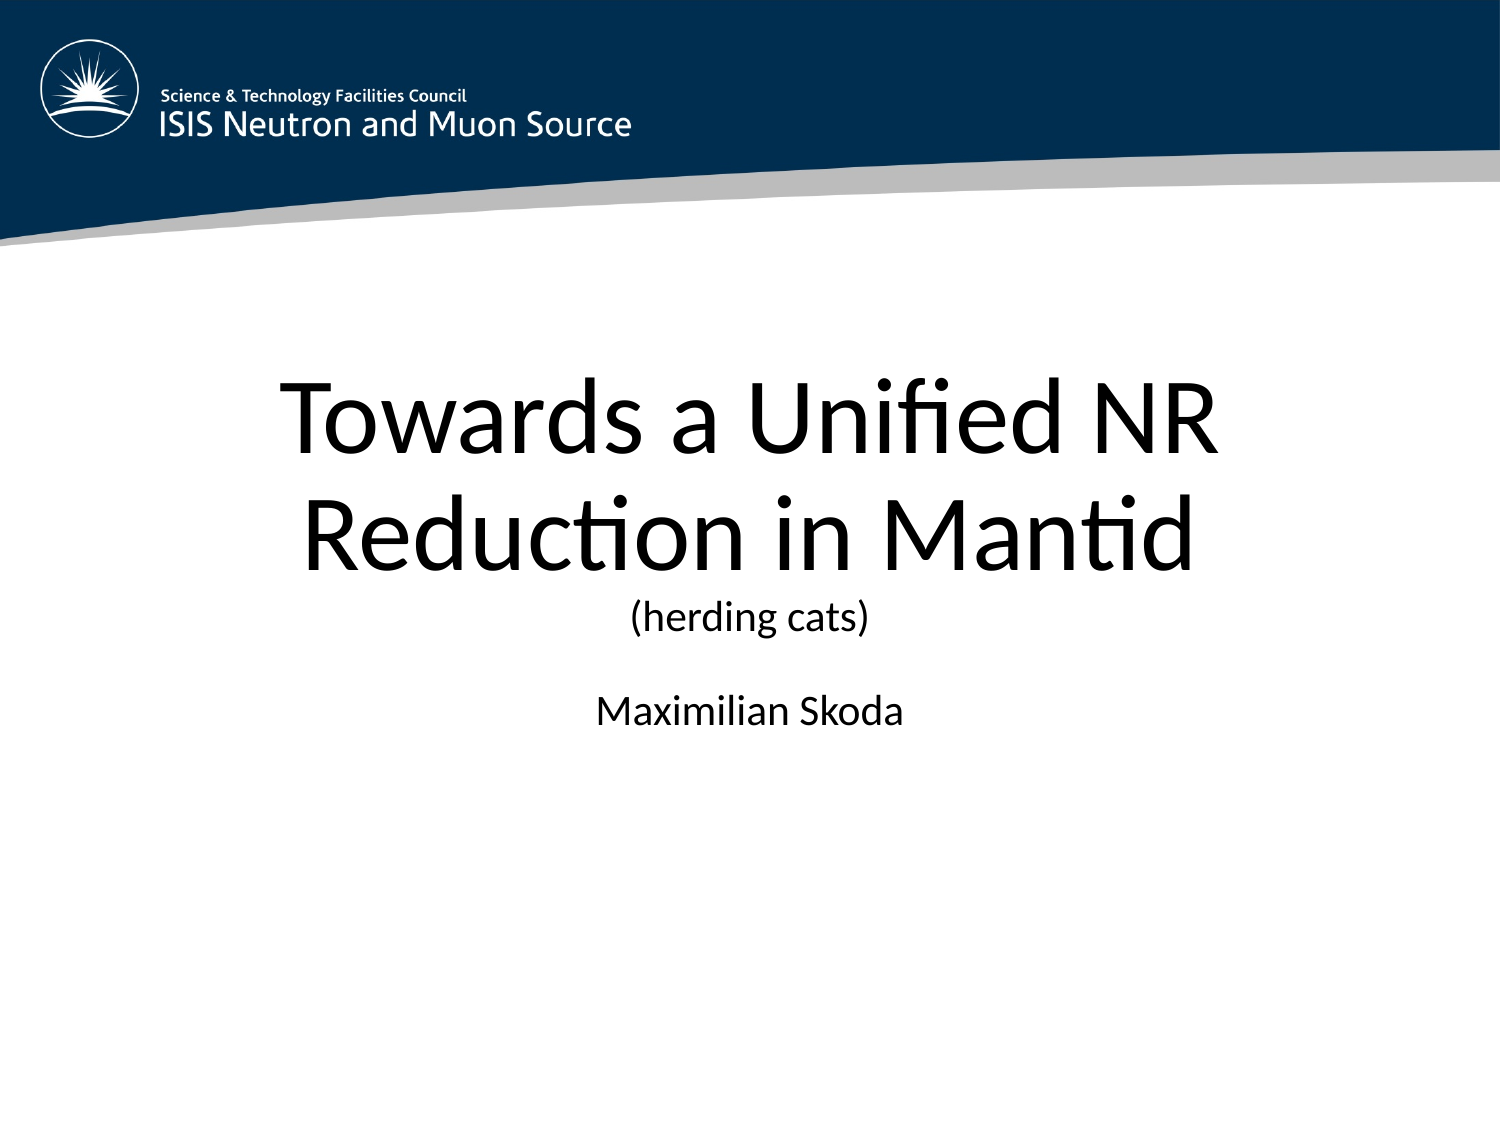

# Towards a Unified NR Reduction in Mantid (herding cats) Maximilian Skoda